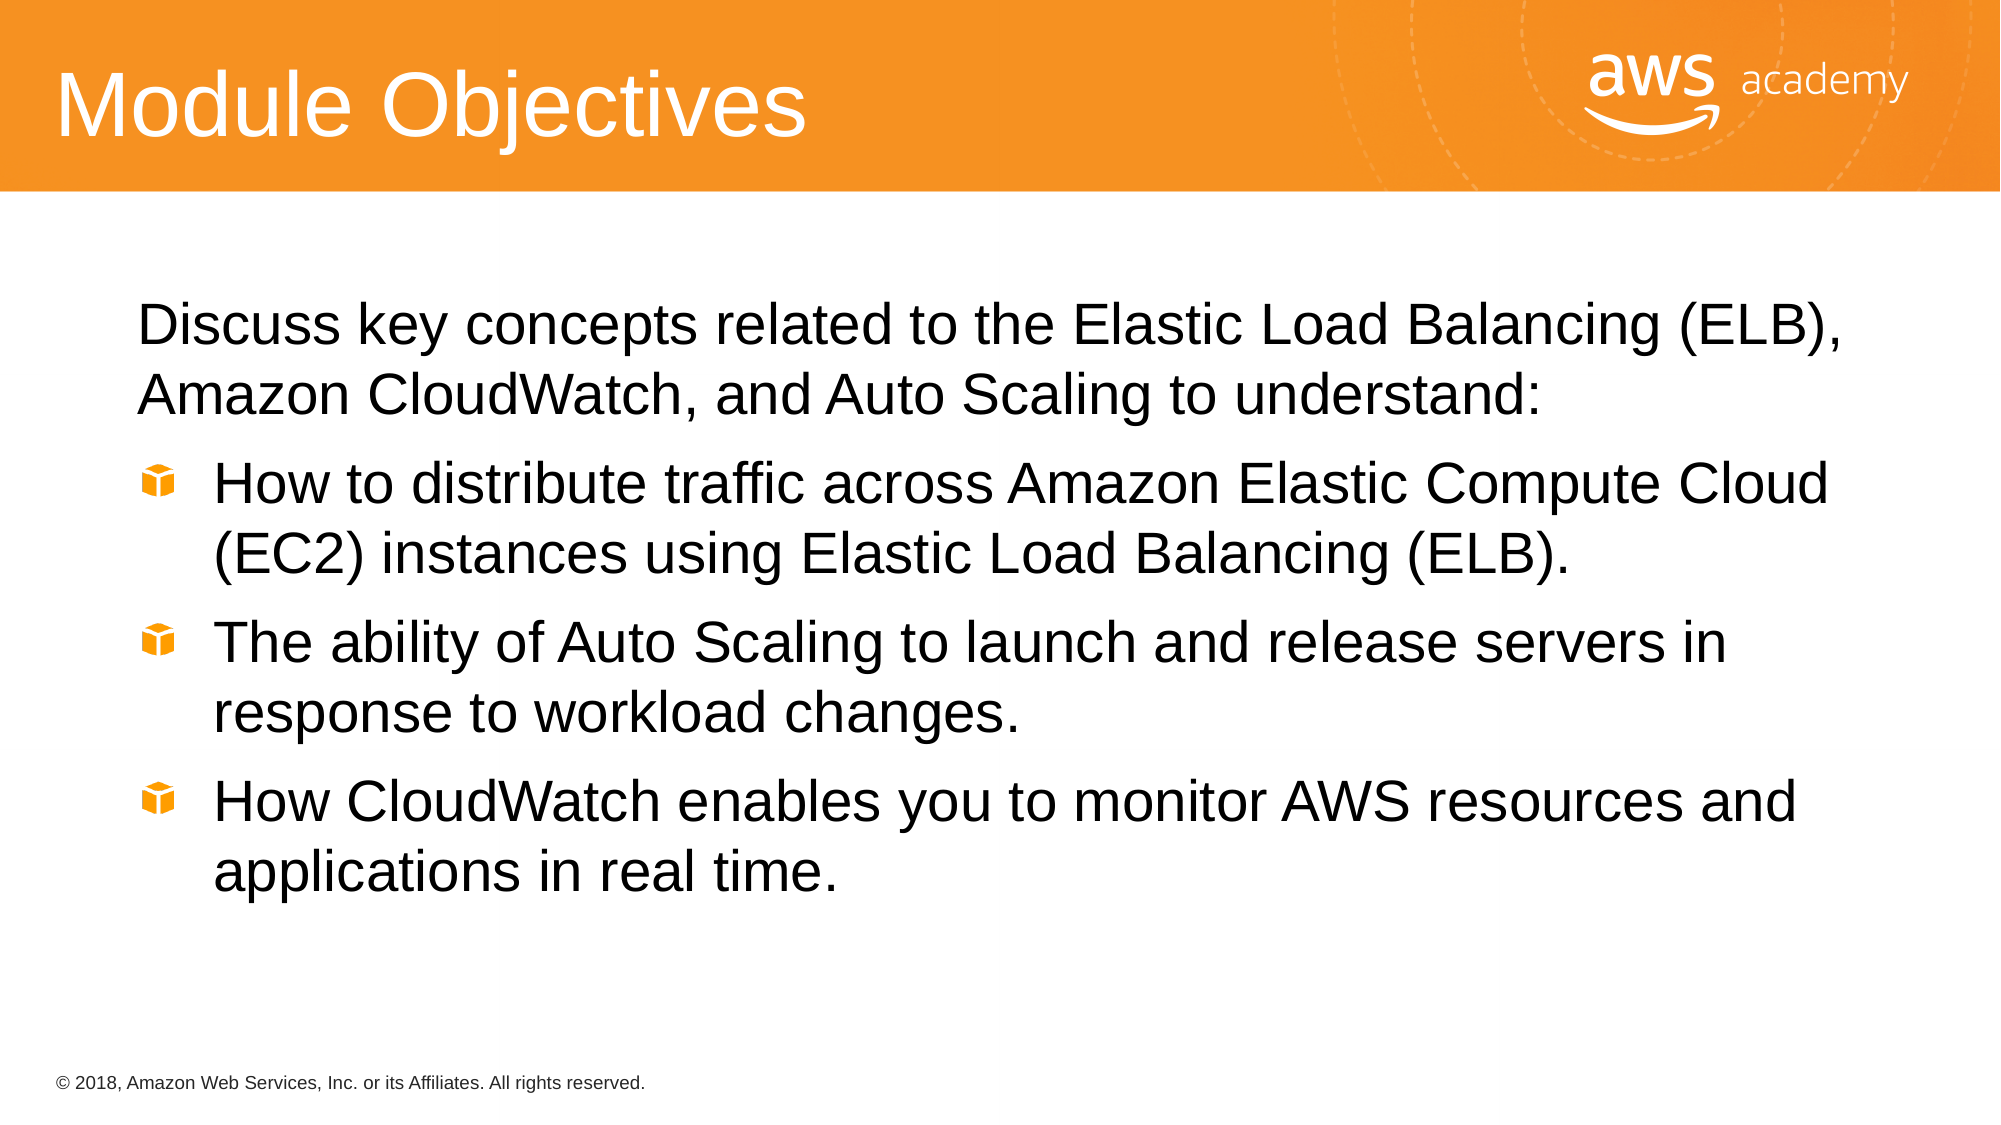

# Module Objectives
Discuss key concepts related to the Elastic Load Balancing (ELB), Amazon CloudWatch, and Auto Scaling to understand:
How to distribute traffic across Amazon Elastic Compute Cloud (EC2) instances using Elastic Load Balancing (ELB).
The ability of Auto Scaling to launch and release servers in response to workload changes.
How CloudWatch enables you to monitor AWS resources and applications in real time.